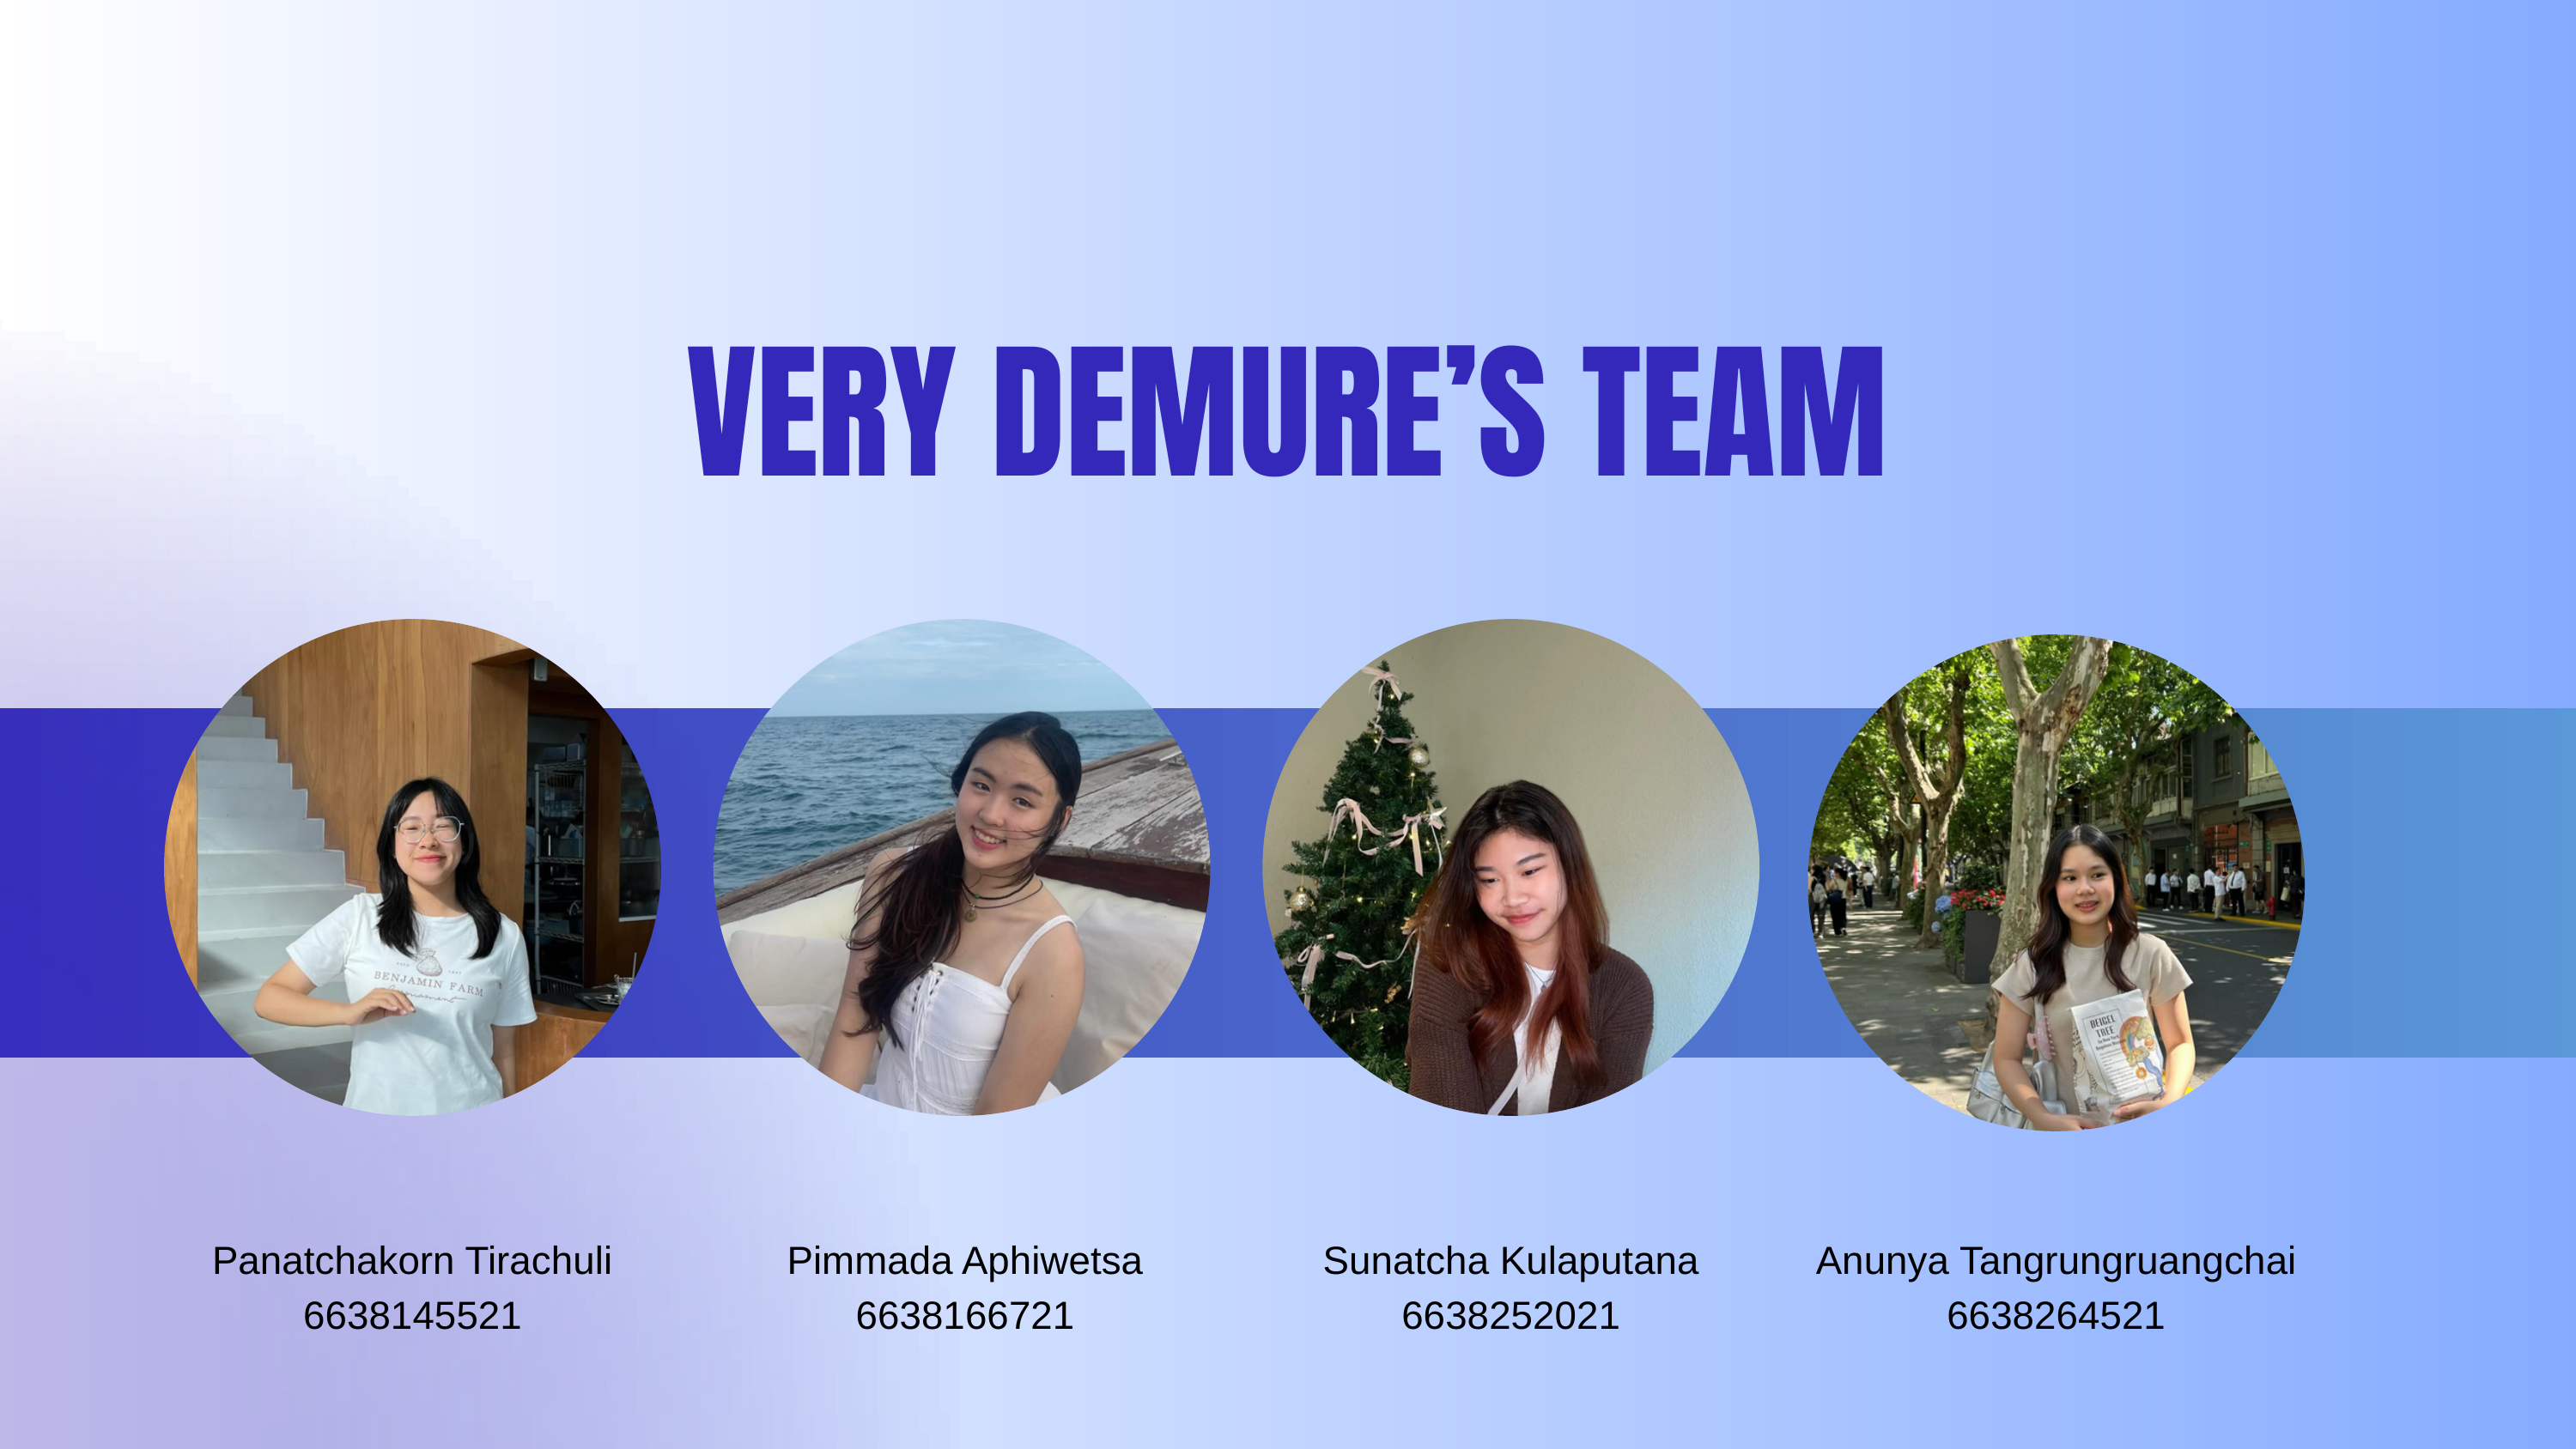

VERY DEMURE’S TEAM

Panatchakorn Tirachuli
6638145521
Pimmada Aphiwetsa
6638166721
Sunatcha Kulaputana
6638252021
Anunya Tangrungruangchai
6638264521